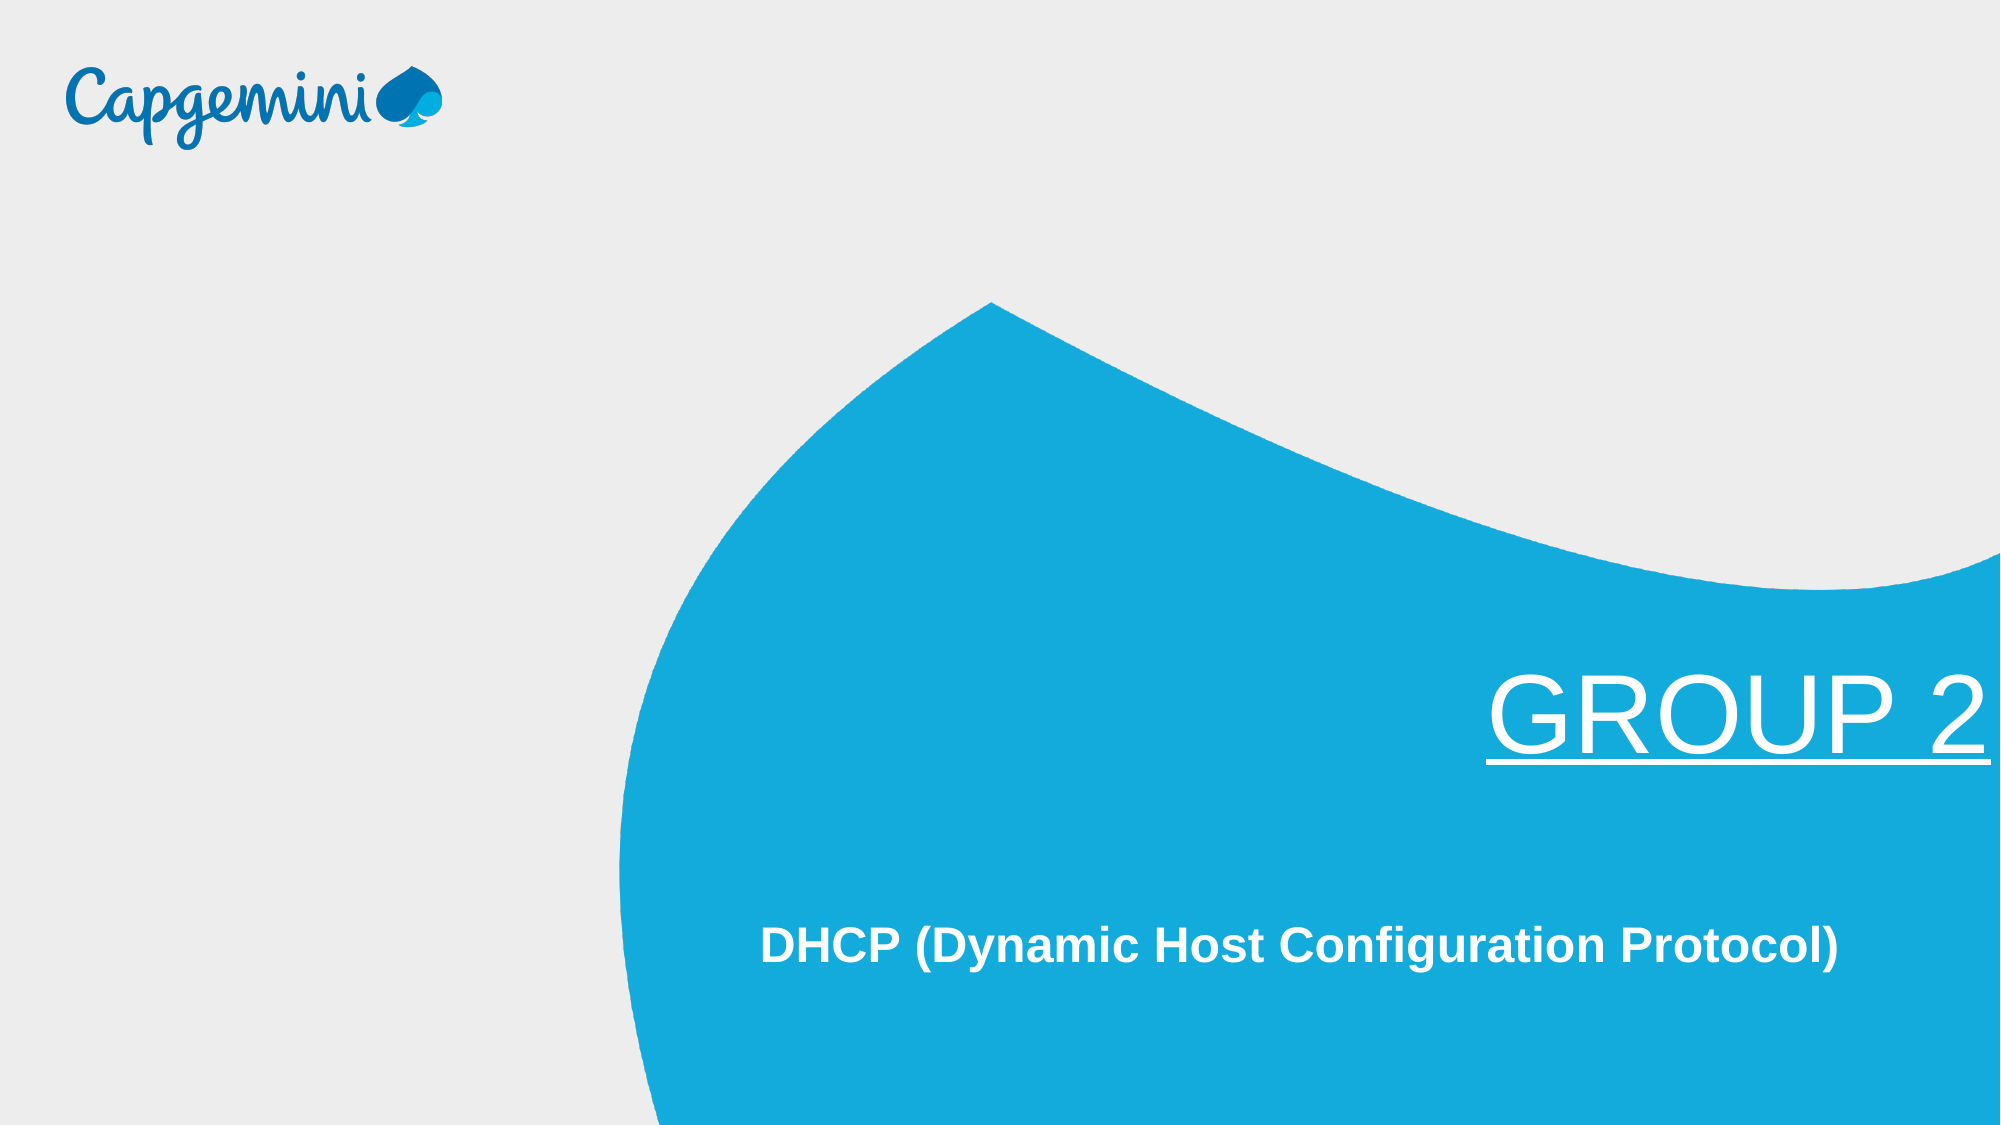

GROUP 2
DHCP (Dynamic Host Configuration Protocol)